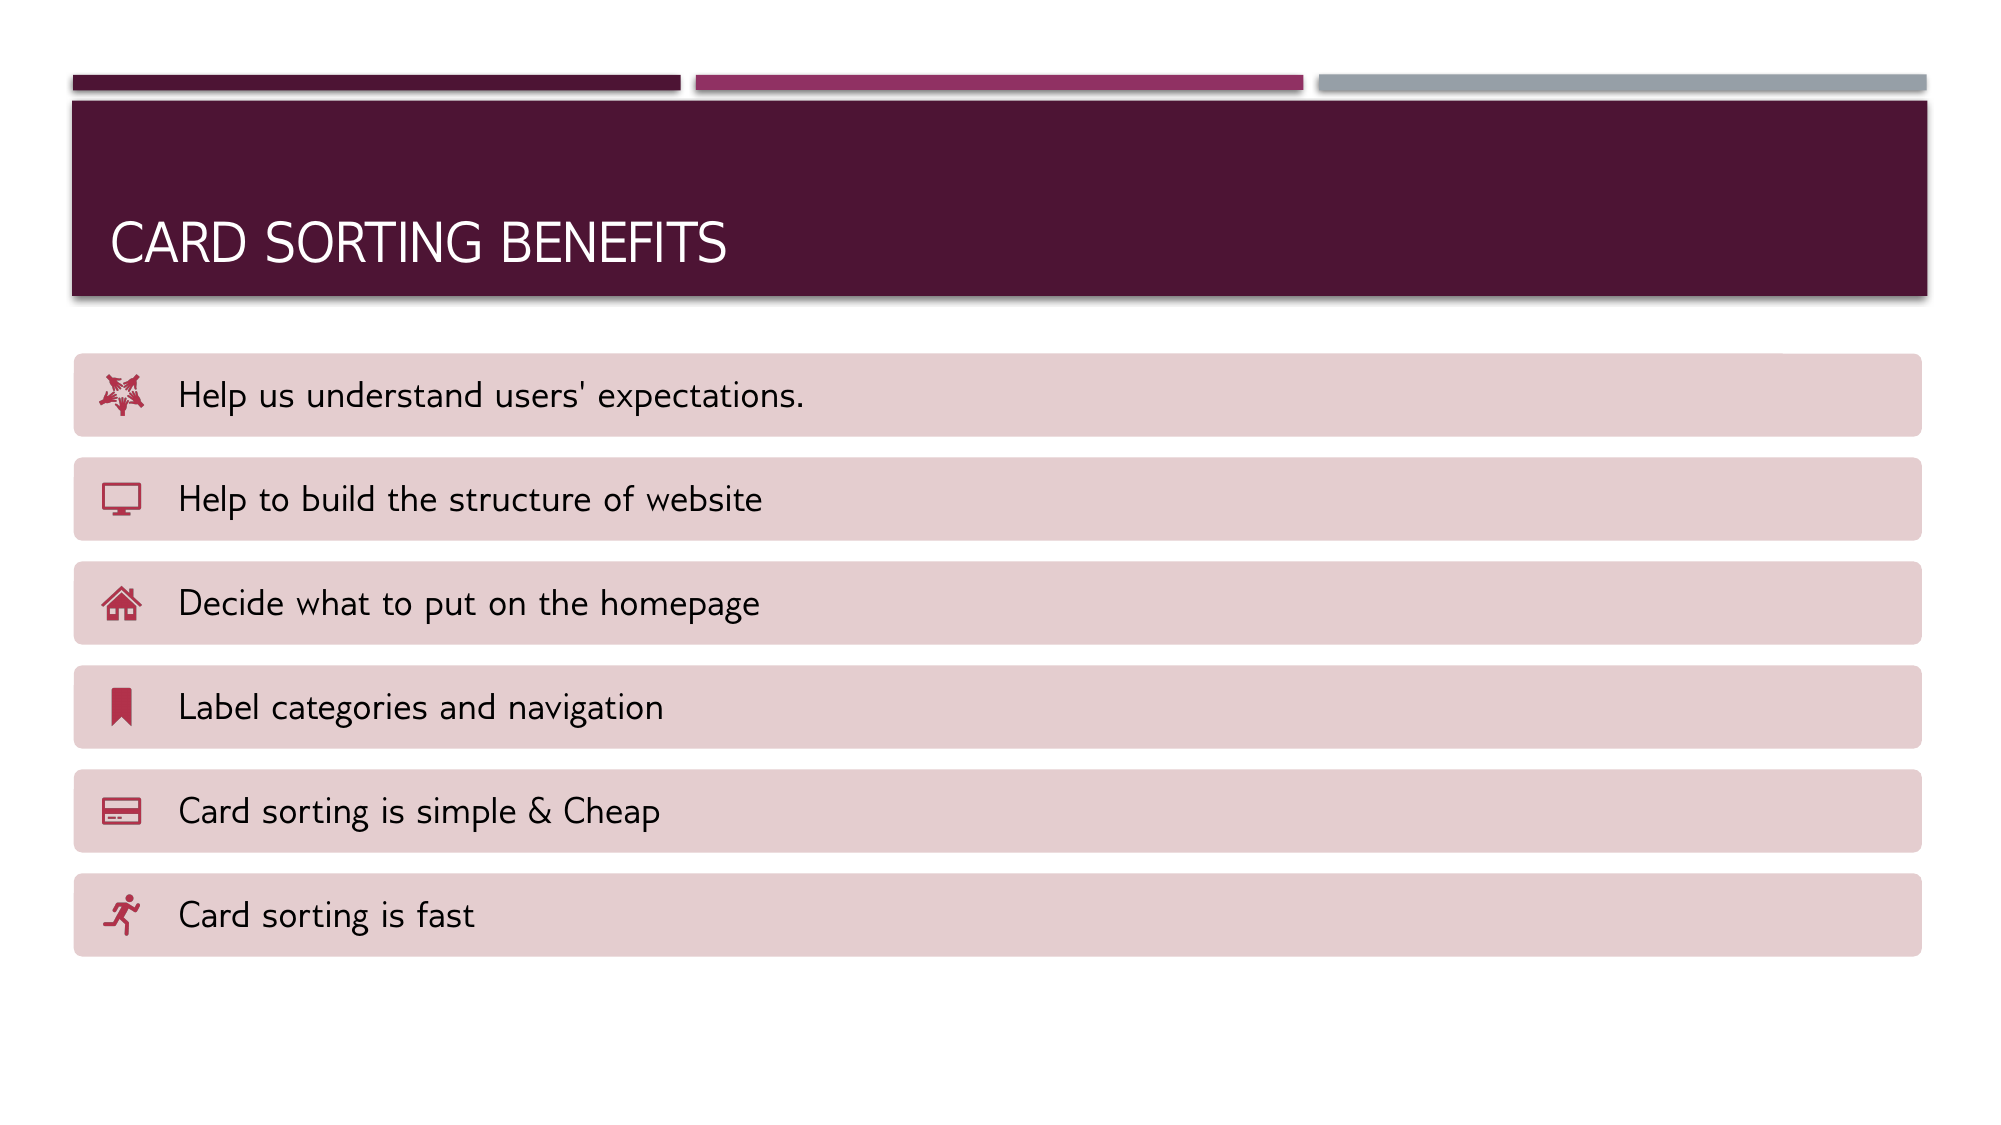

# Card sorting Benefits
Help us understand users' expectations.
Help to build the structure of website
Decide what to put on the homepage
Label categories and navigation
Card sorting is simple & Cheap
Card sorting is fast